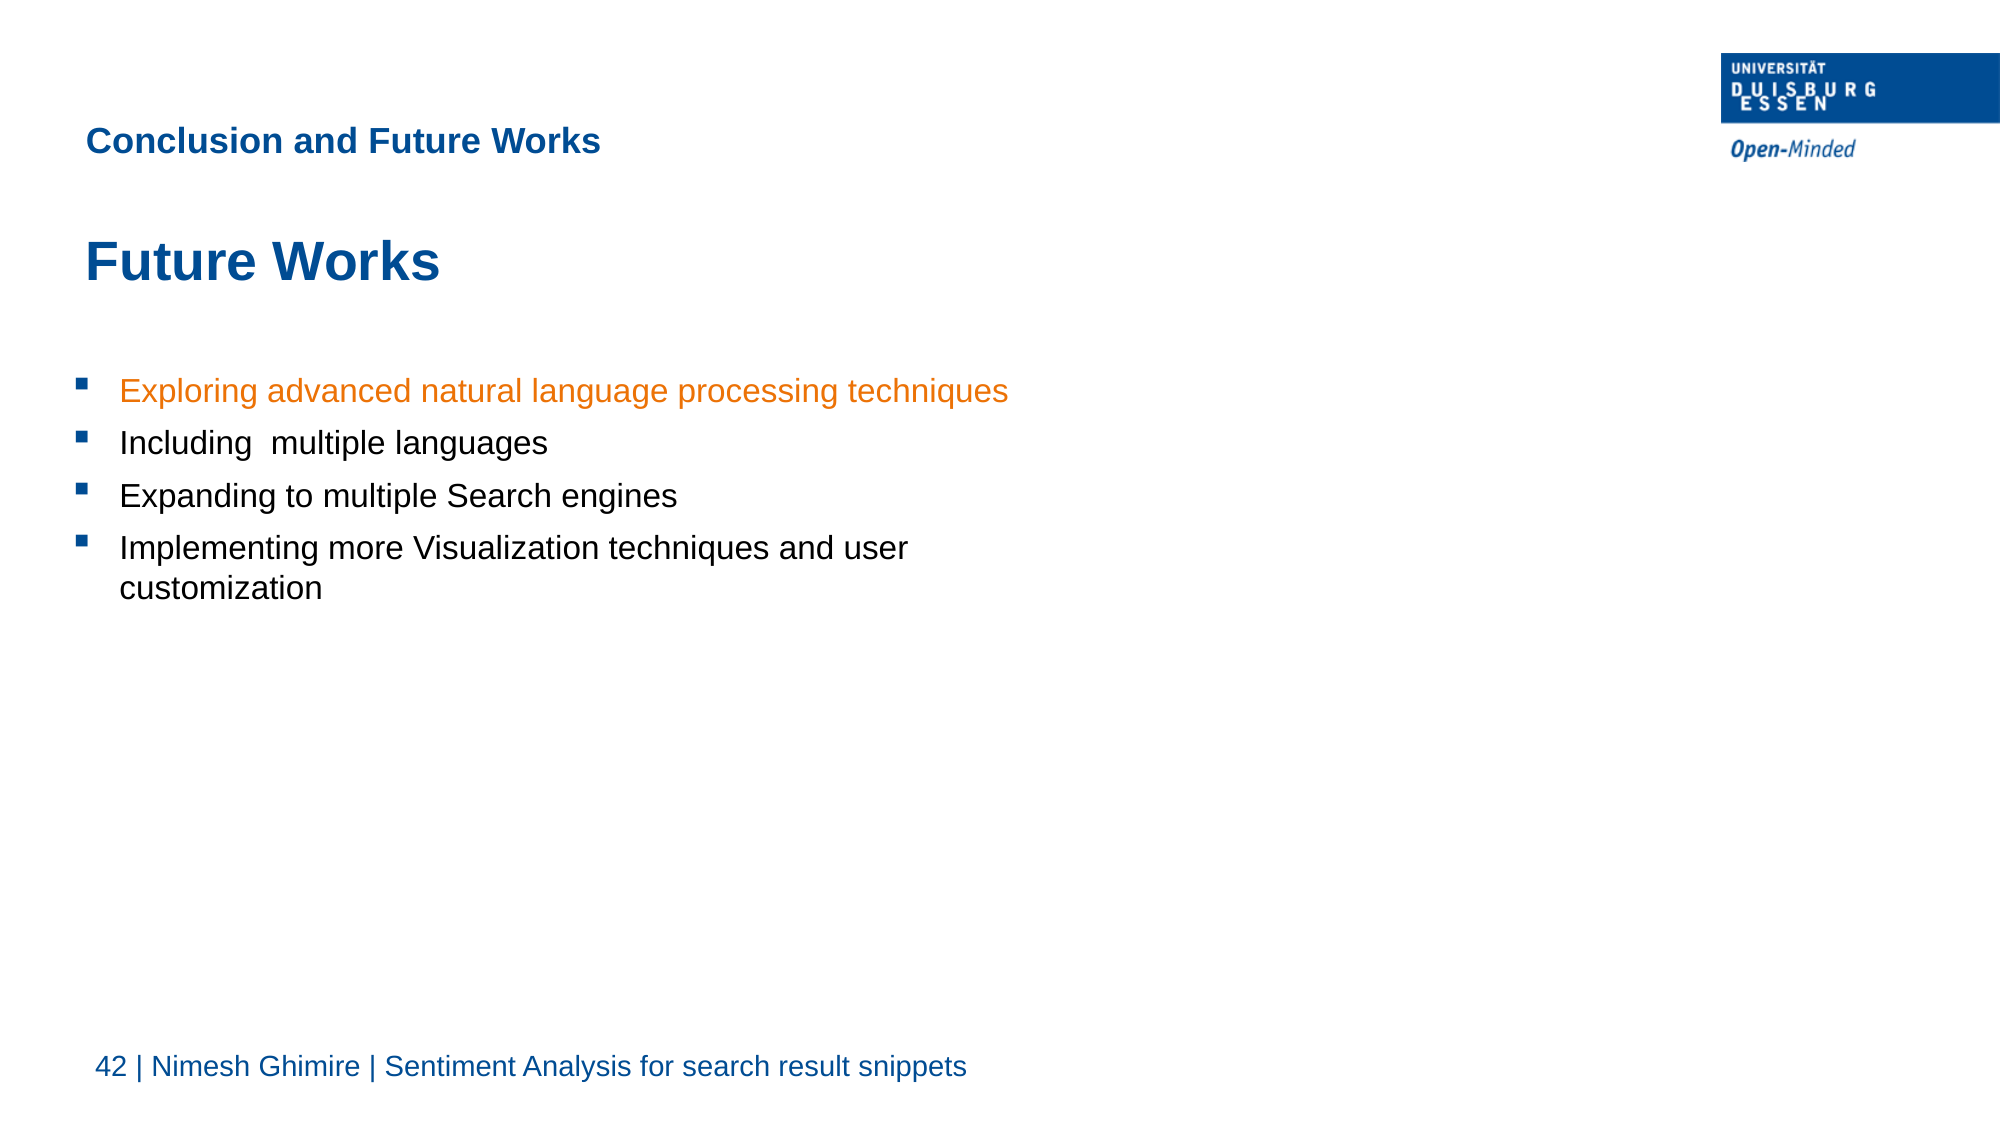

Conclusion and Future Works
Future Works
Exploring advanced natural language processing techniques
Including  multiple languages
Expanding to multiple Search engines
Implementing more Visualization techniques and user customization
 42 | Nimesh Ghimire | Sentiment Analysis for search result snippets
46